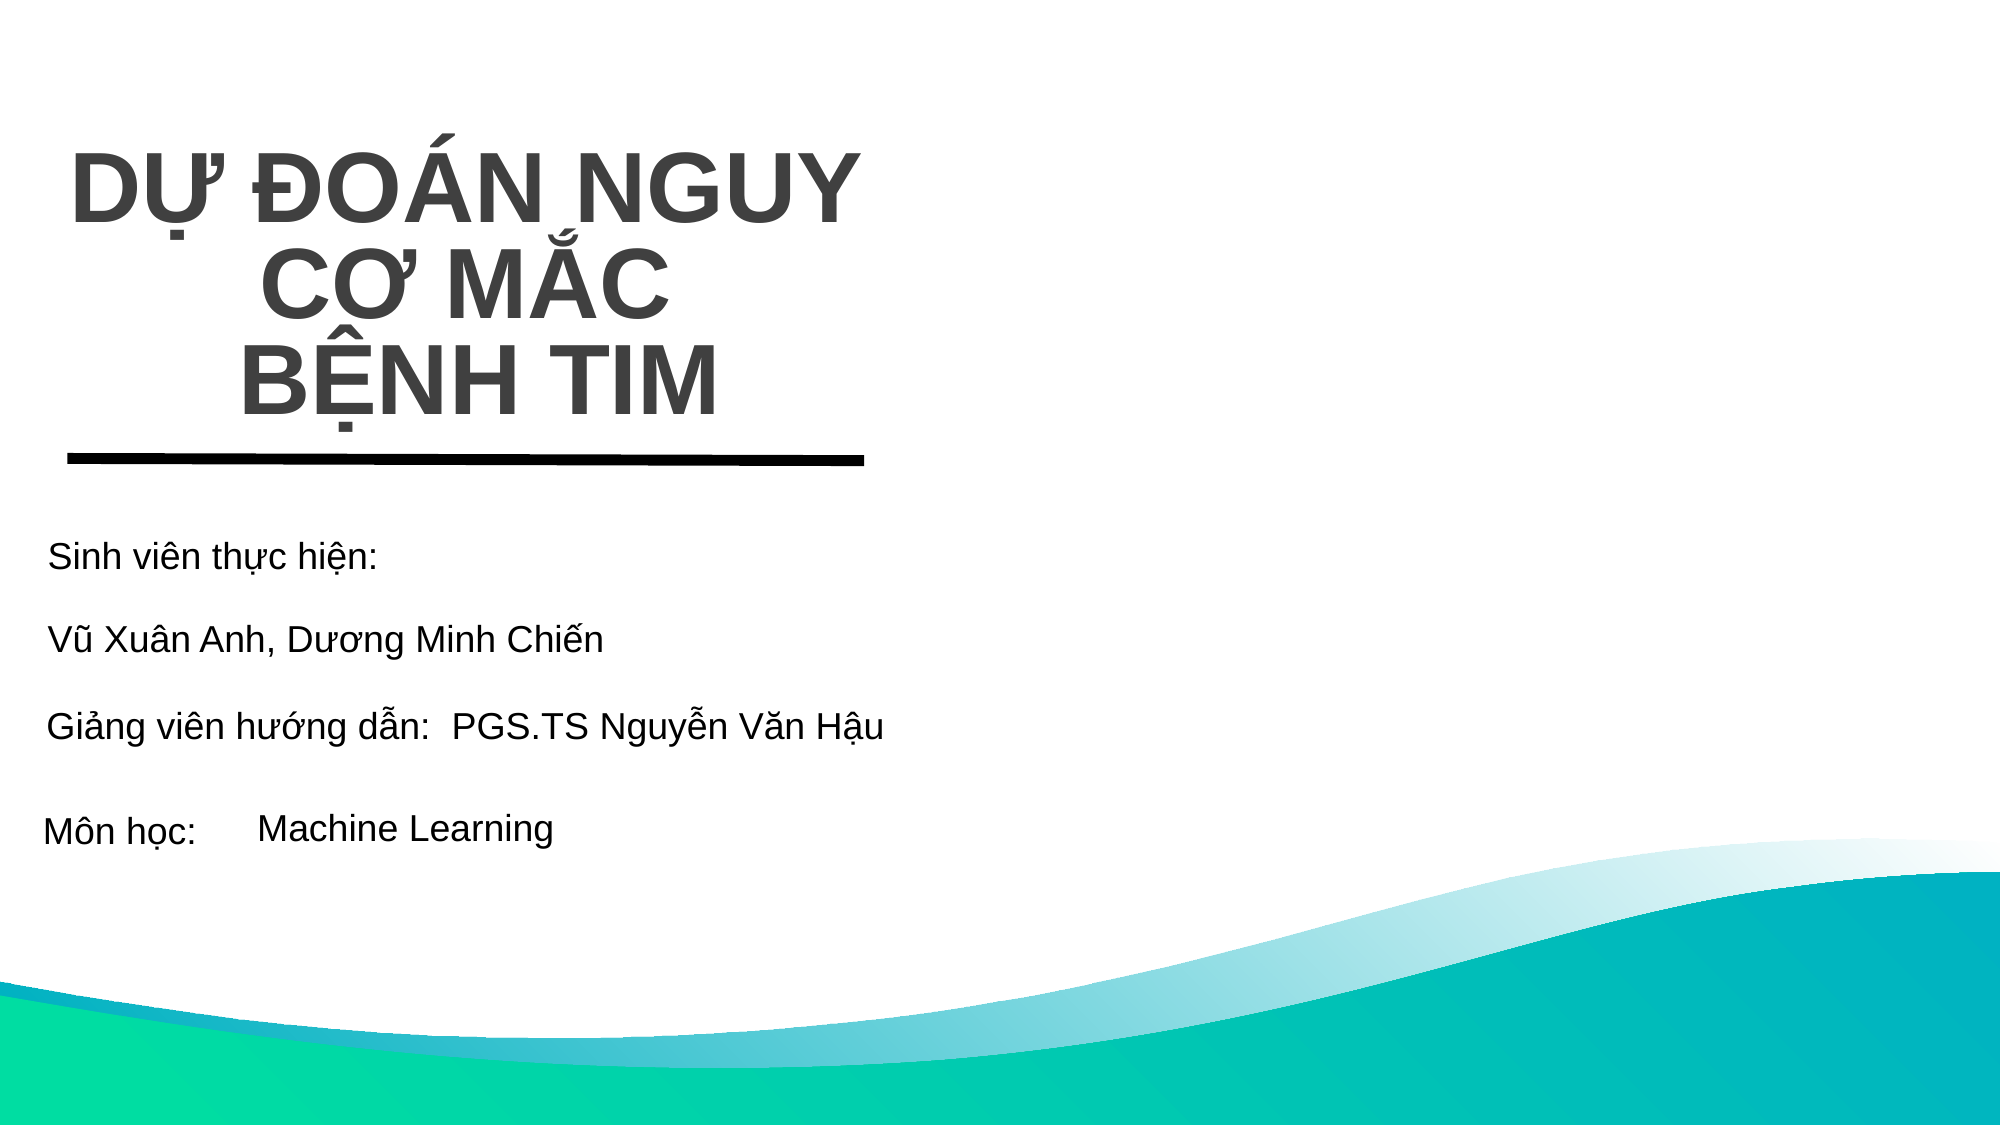

DỰ ĐOÁN NGUY CƠ MẮC
 BỆNH TIM

Sinh viên thực hiện:
Vũ Xuân Anh, Dương Minh Chiến
Giảng viên hướng dẫn:  PGS.TS Nguyễn Văn Hậu
Machine Learning
Môn học: